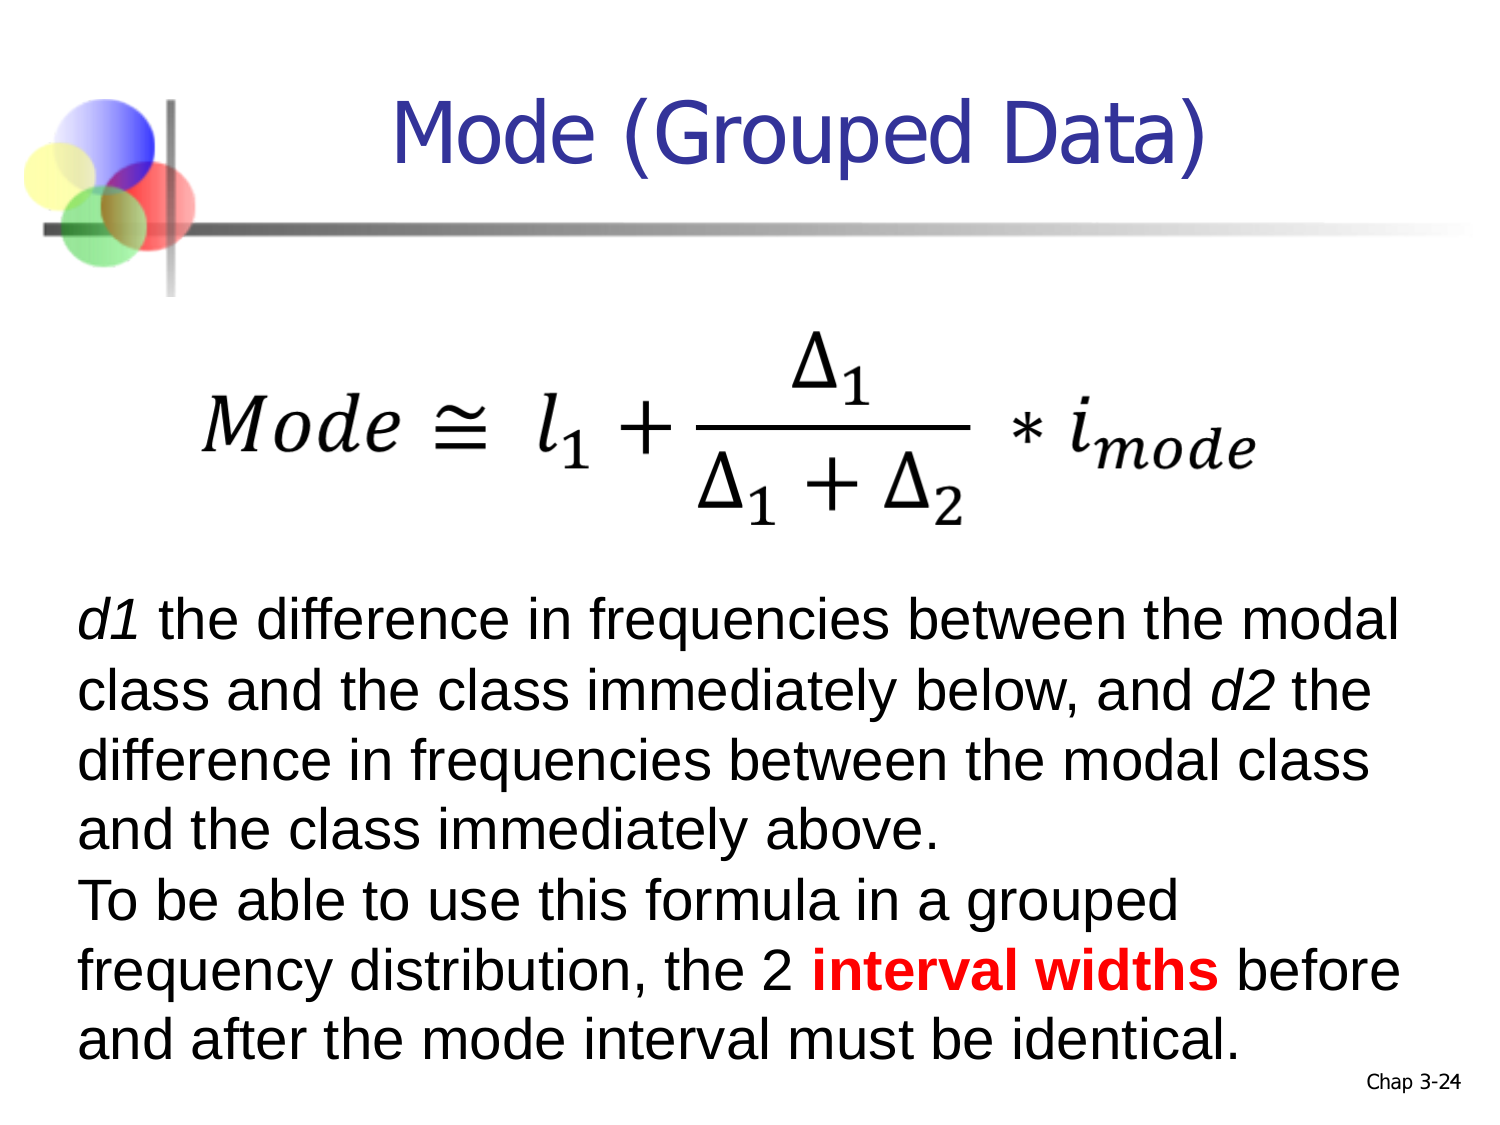

# Mode (Grouped Data)

d1 the difference in frequencies between the modal class and the class immediately below, and d2 the difference in frequencies between the modal class and the class immediately above.
To be able to use this formula in a grouped frequency distribution, the 2 interval widths before and after the mode interval must be identical.
Chap 3-24